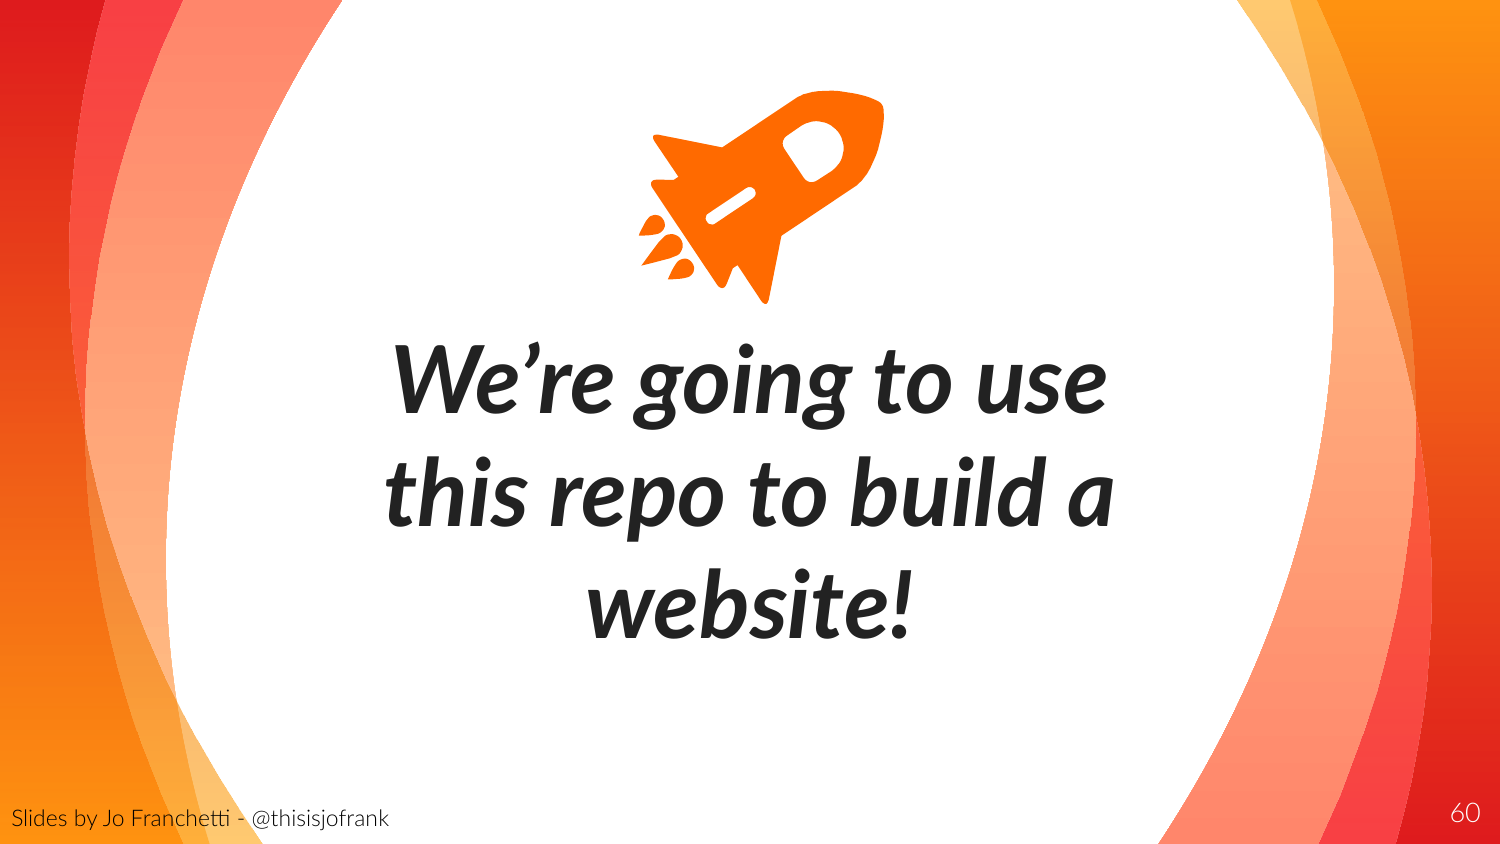

We’re going to use this repo to build a website!
60